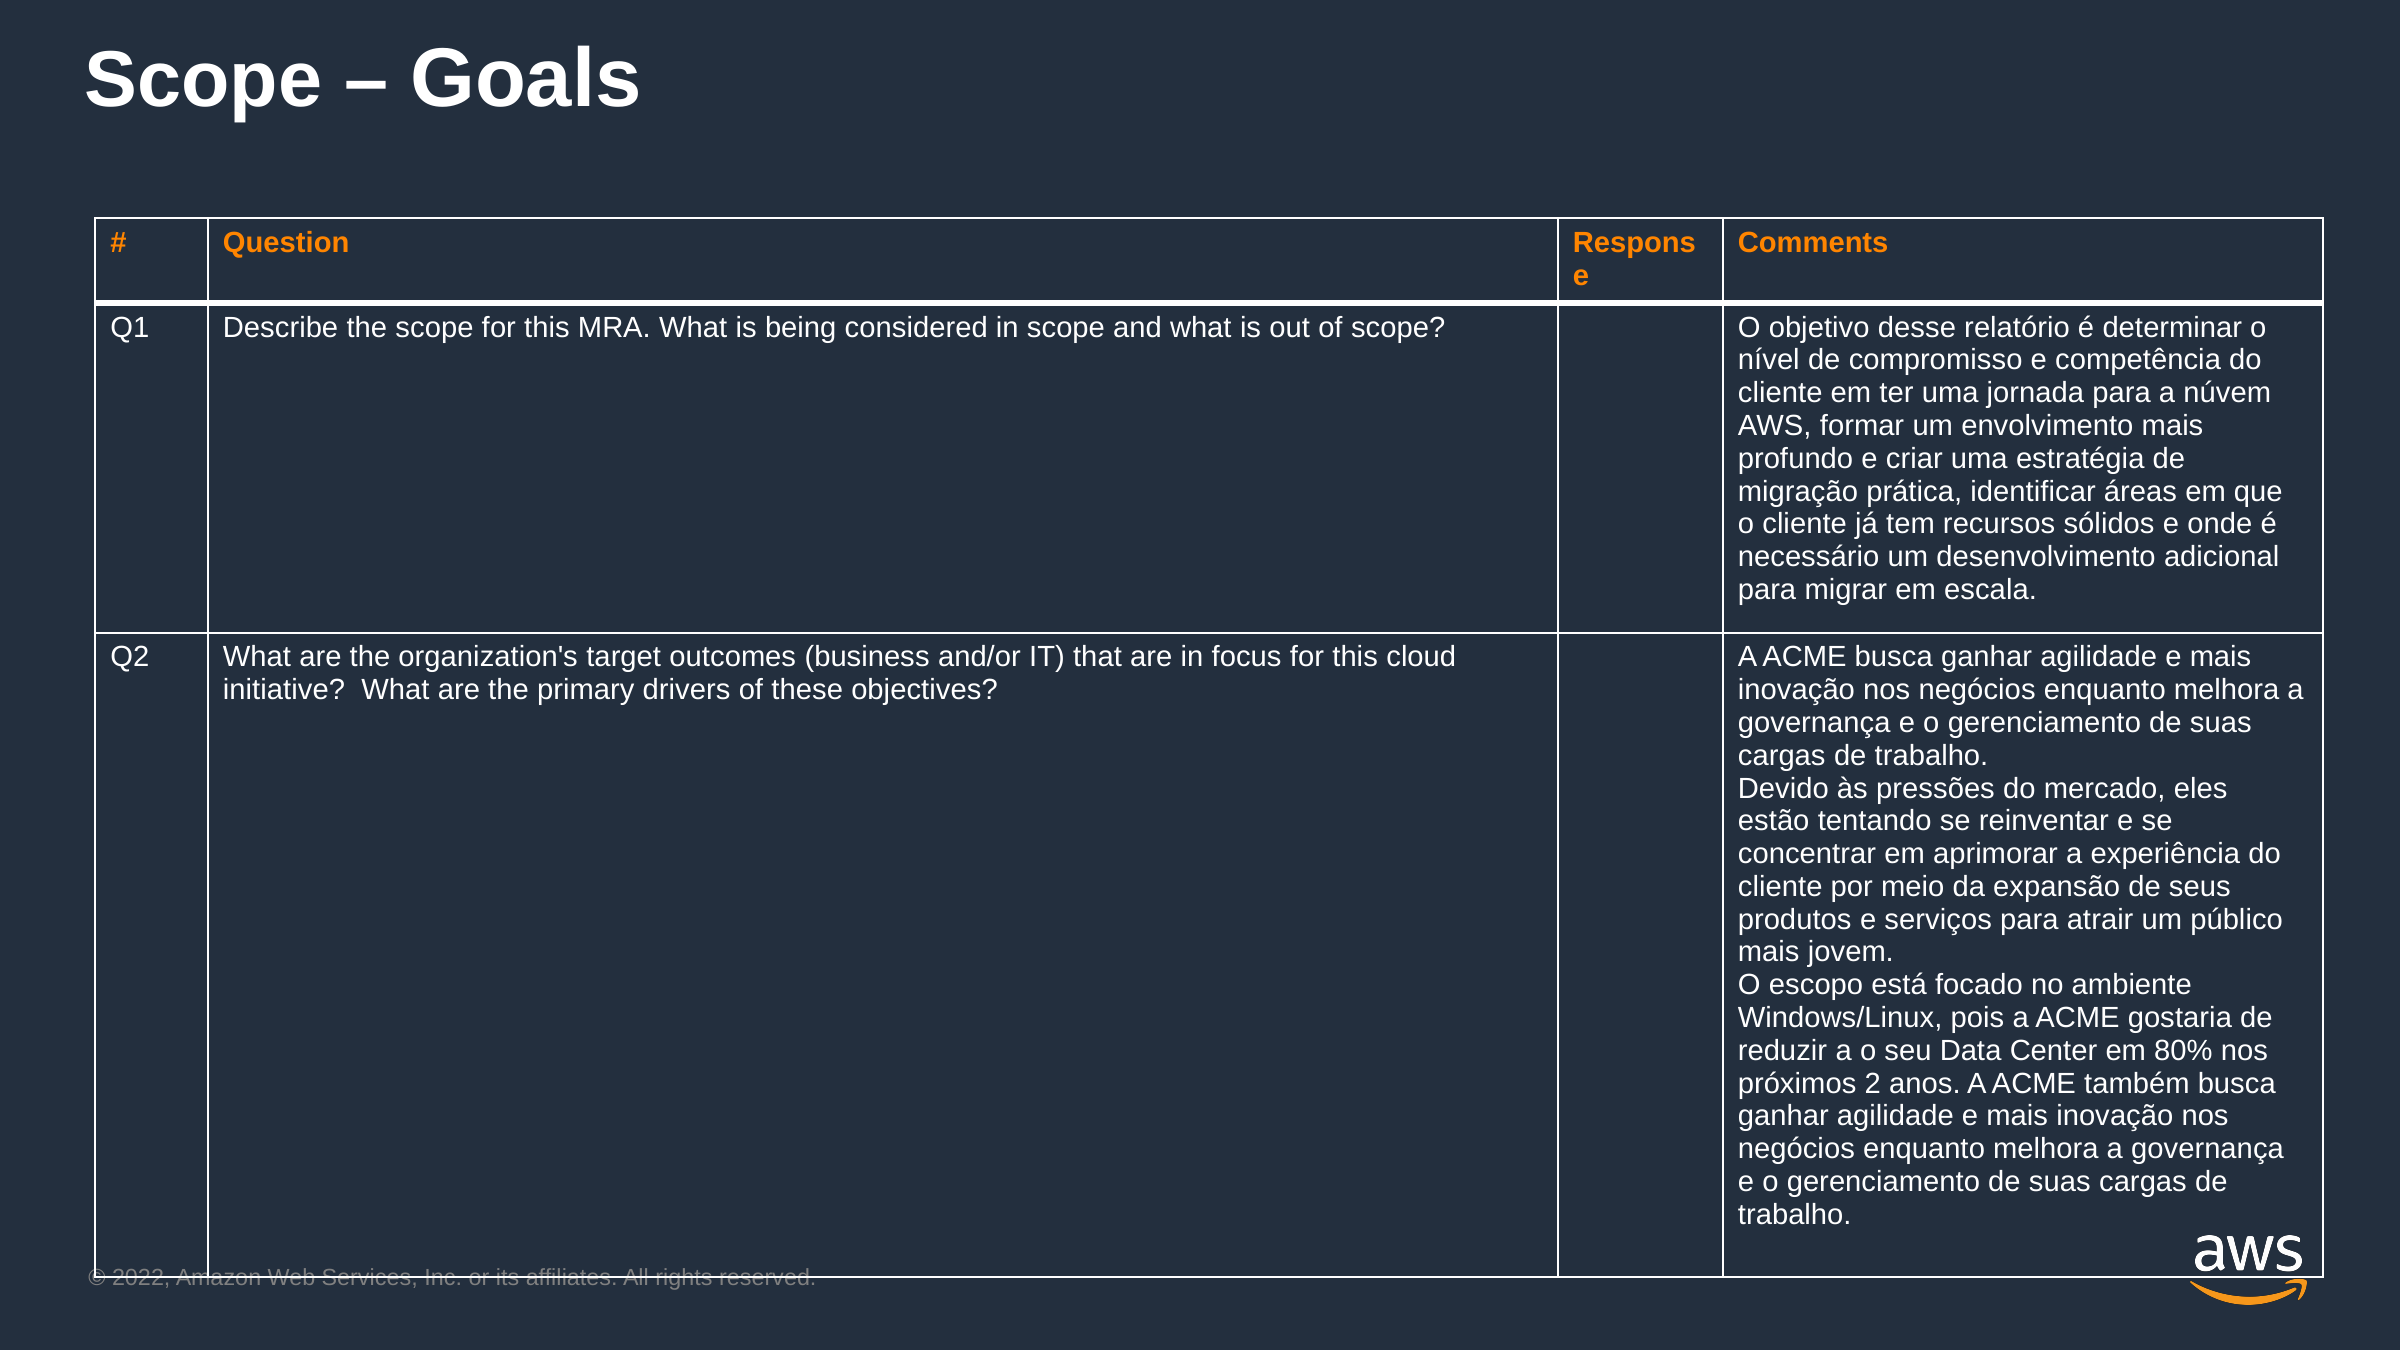

Scope – Goals
| # | Question | Response | Comments |
| --- | --- | --- | --- |
| Q1 | Describe the scope for this MRA. What is being considered in scope and what is out of scope? |  | O objetivo desse relatório é determinar o nível de compromisso e competência do cliente em ter uma jornada para a núvem AWS, formar um envolvimento mais profundo e criar uma estratégia de migração prática, identificar áreas em que o cliente já tem recursos sólidos e onde é necessário um desenvolvimento adicional para migrar em escala. |
| Q2 | What are the organization's target outcomes (business and/or IT) that are in focus for this cloud initiative? What are the primary drivers of these objectives? |  | A ACME busca ganhar agilidade e mais inovação nos negócios enquanto melhora a governança e o gerenciamento de suas cargas de trabalho. Devido às pressões do mercado, eles estão tentando se reinventar e se concentrar em aprimorar a experiência do cliente por meio da expansão de seus produtos e serviços para atrair um público mais jovem. O escopo está focado no ambiente Windows/Linux, pois a ACME gostaria de reduzir a o seu Data Center em 80% nos próximos 2 anos. A ACME também busca ganhar agilidade e mais inovação nos negócios enquanto melhora a governança e o gerenciamento de suas cargas de trabalho. |